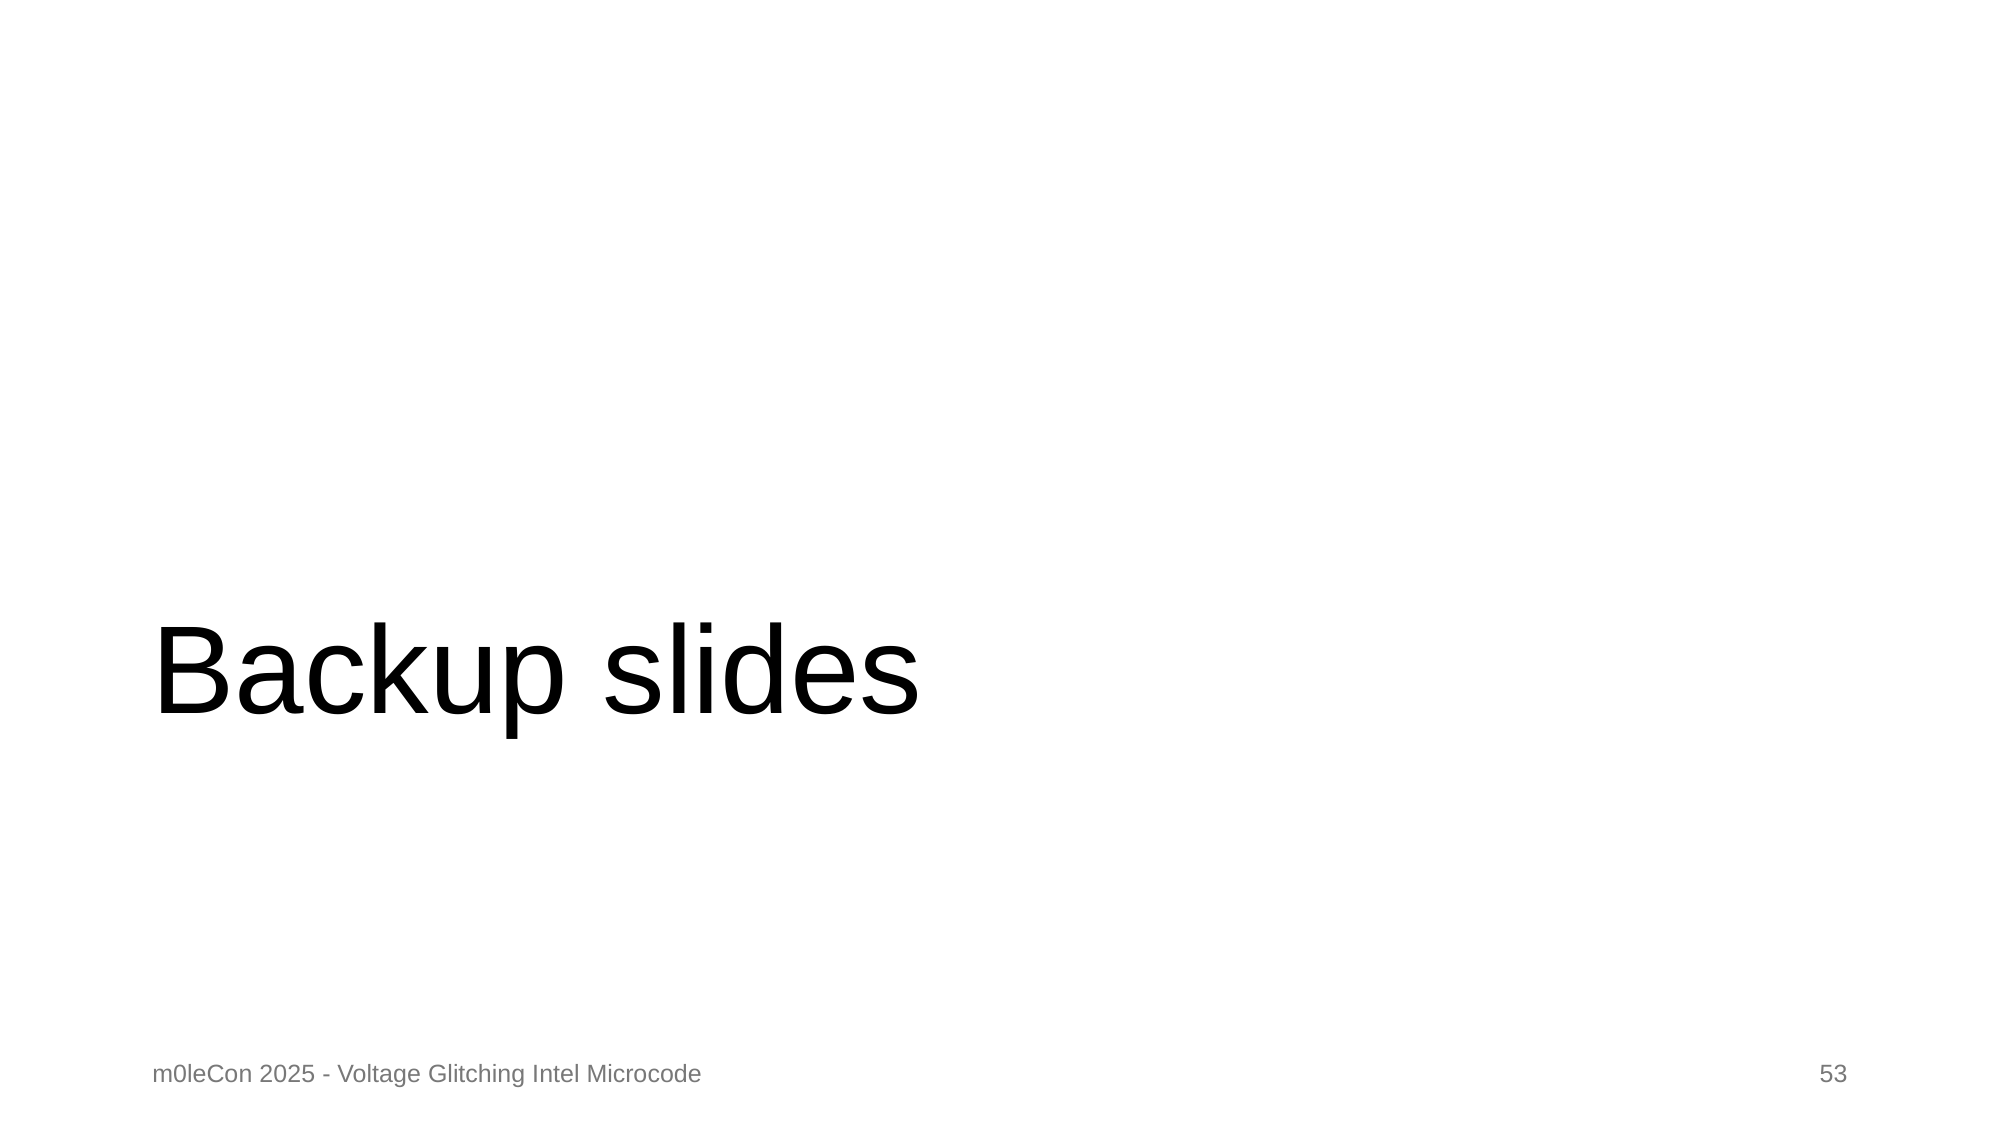

# Backup slides

m0leCon 2025 - Voltage Glitching Intel Microcode
53